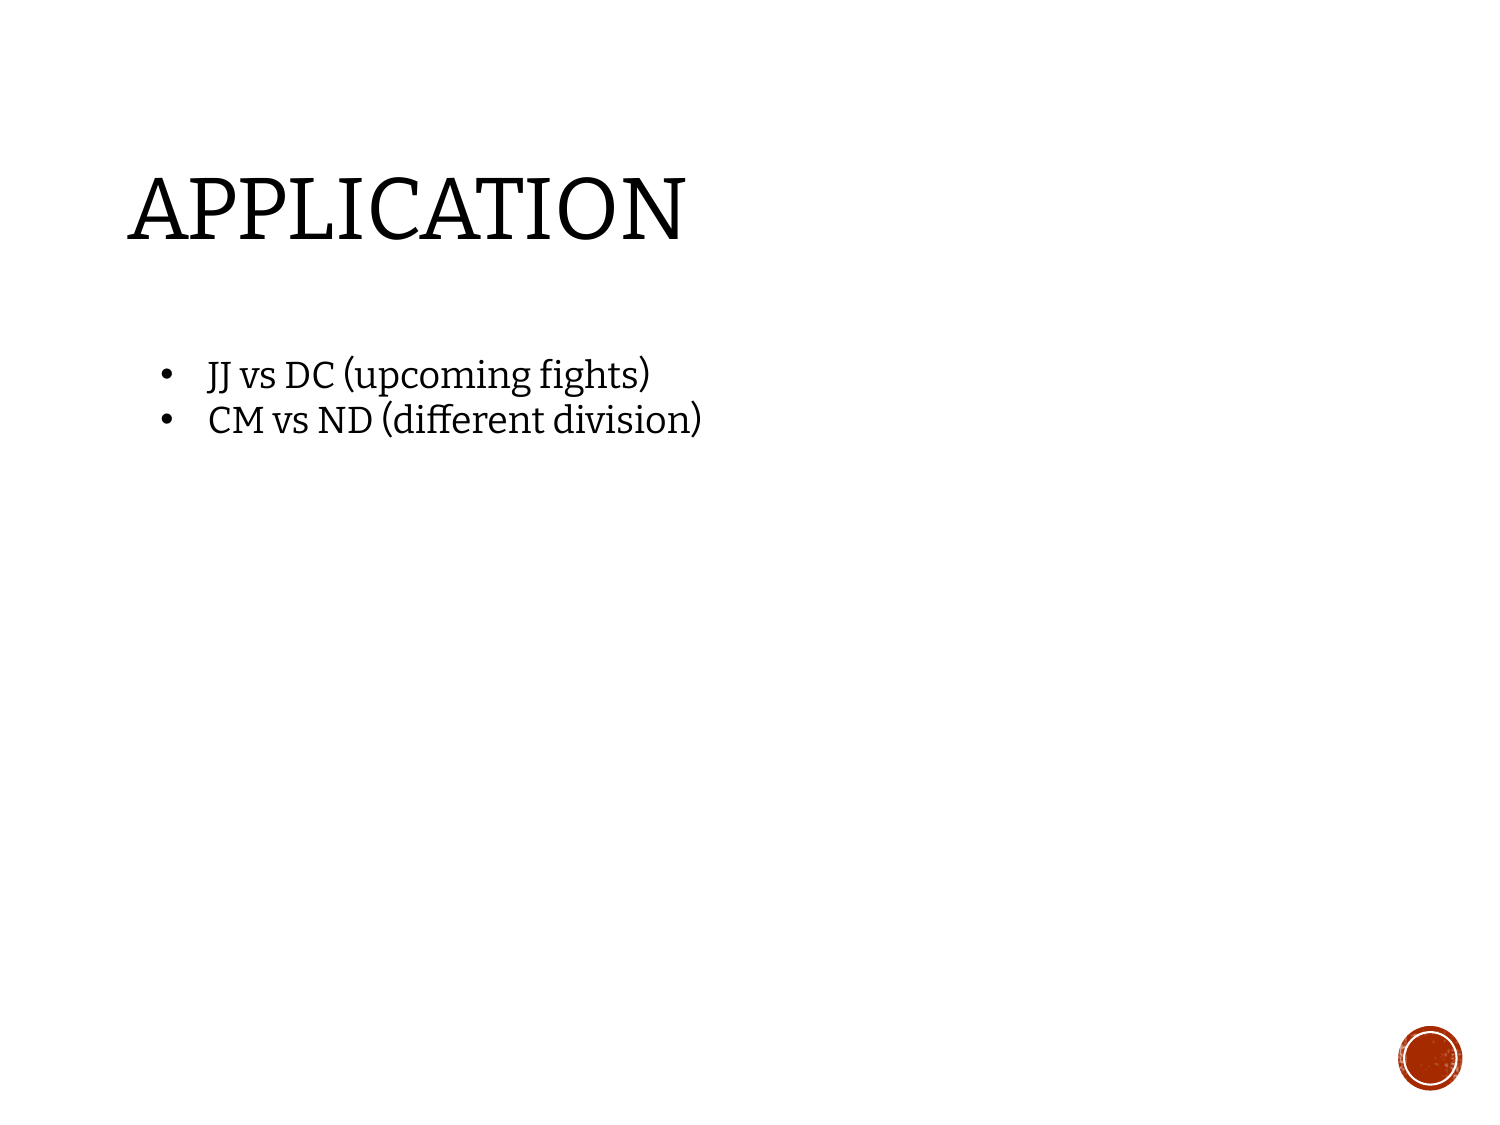

# Application
JJ vs DC (upcoming fights)
CM vs ND (different division)